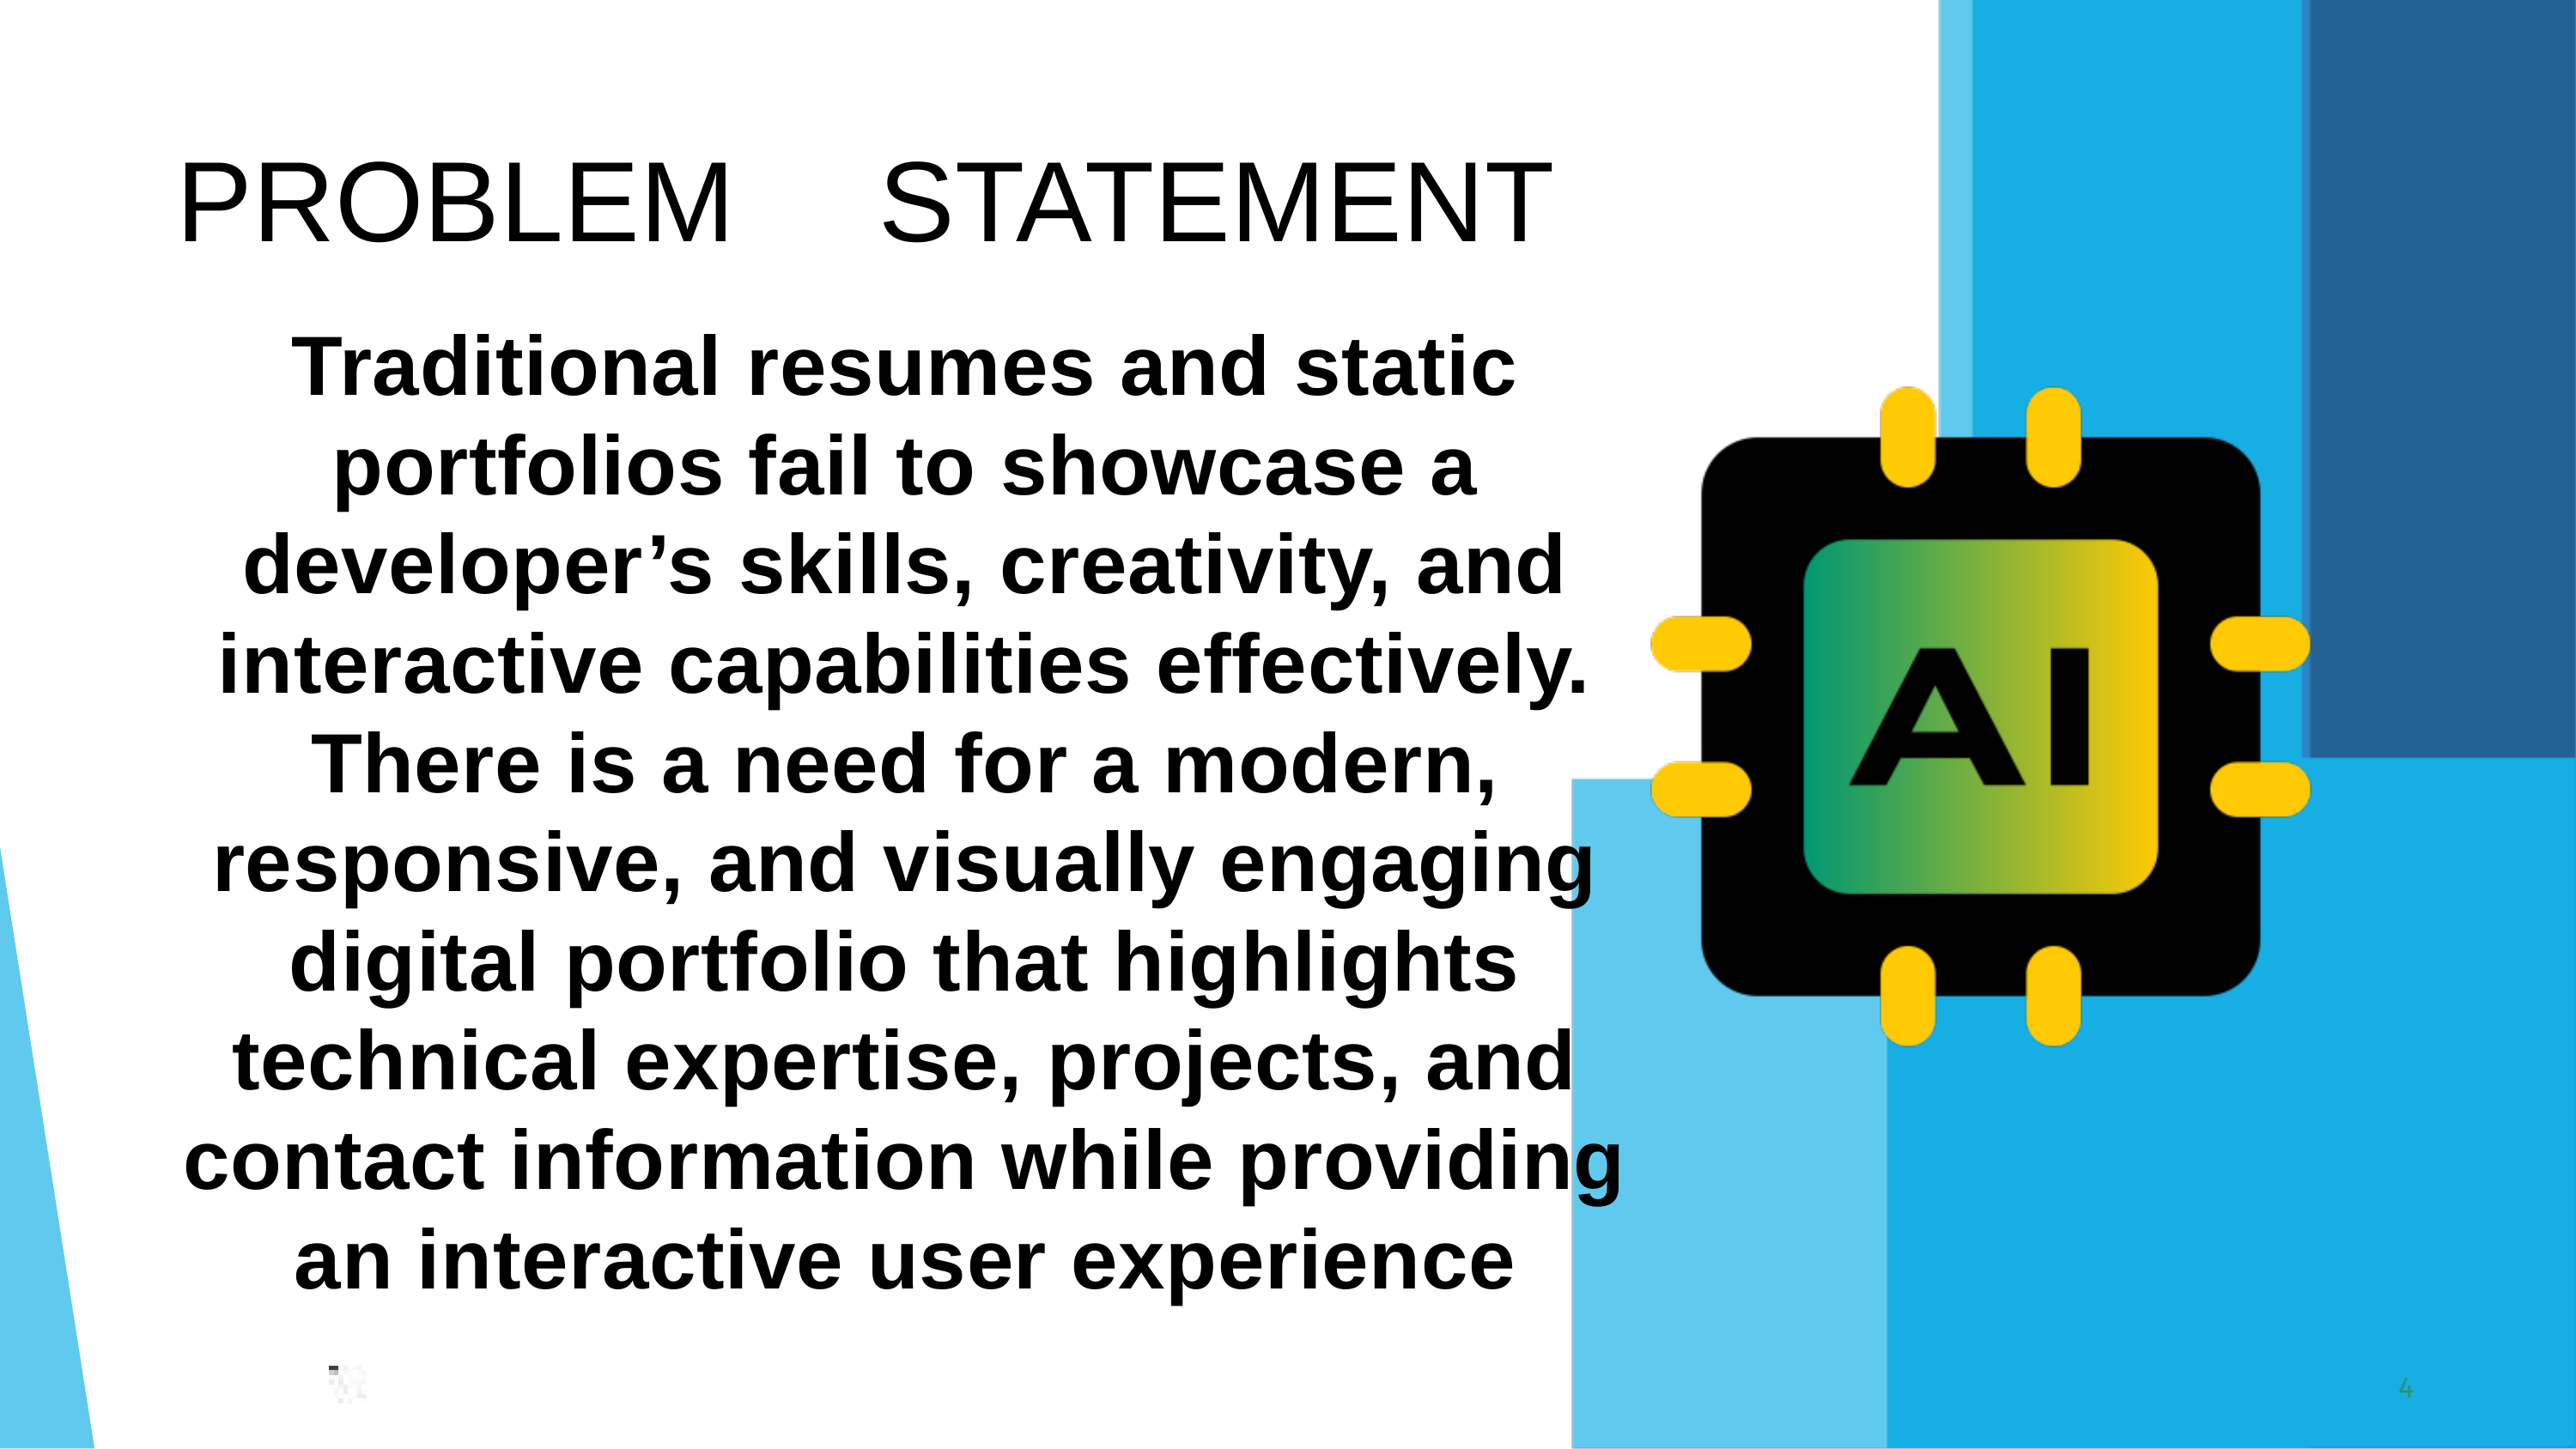

PROBLEM
STATEMENT
Traditional resumes and static portfolios fail to showcase a developer’s skills, creativity, and interactive capabilities effectively. There is a need for a modern, responsive, and visually engaging digital portfolio that highlights technical expertise, projects, and contact information while providing an interactive user experience

4